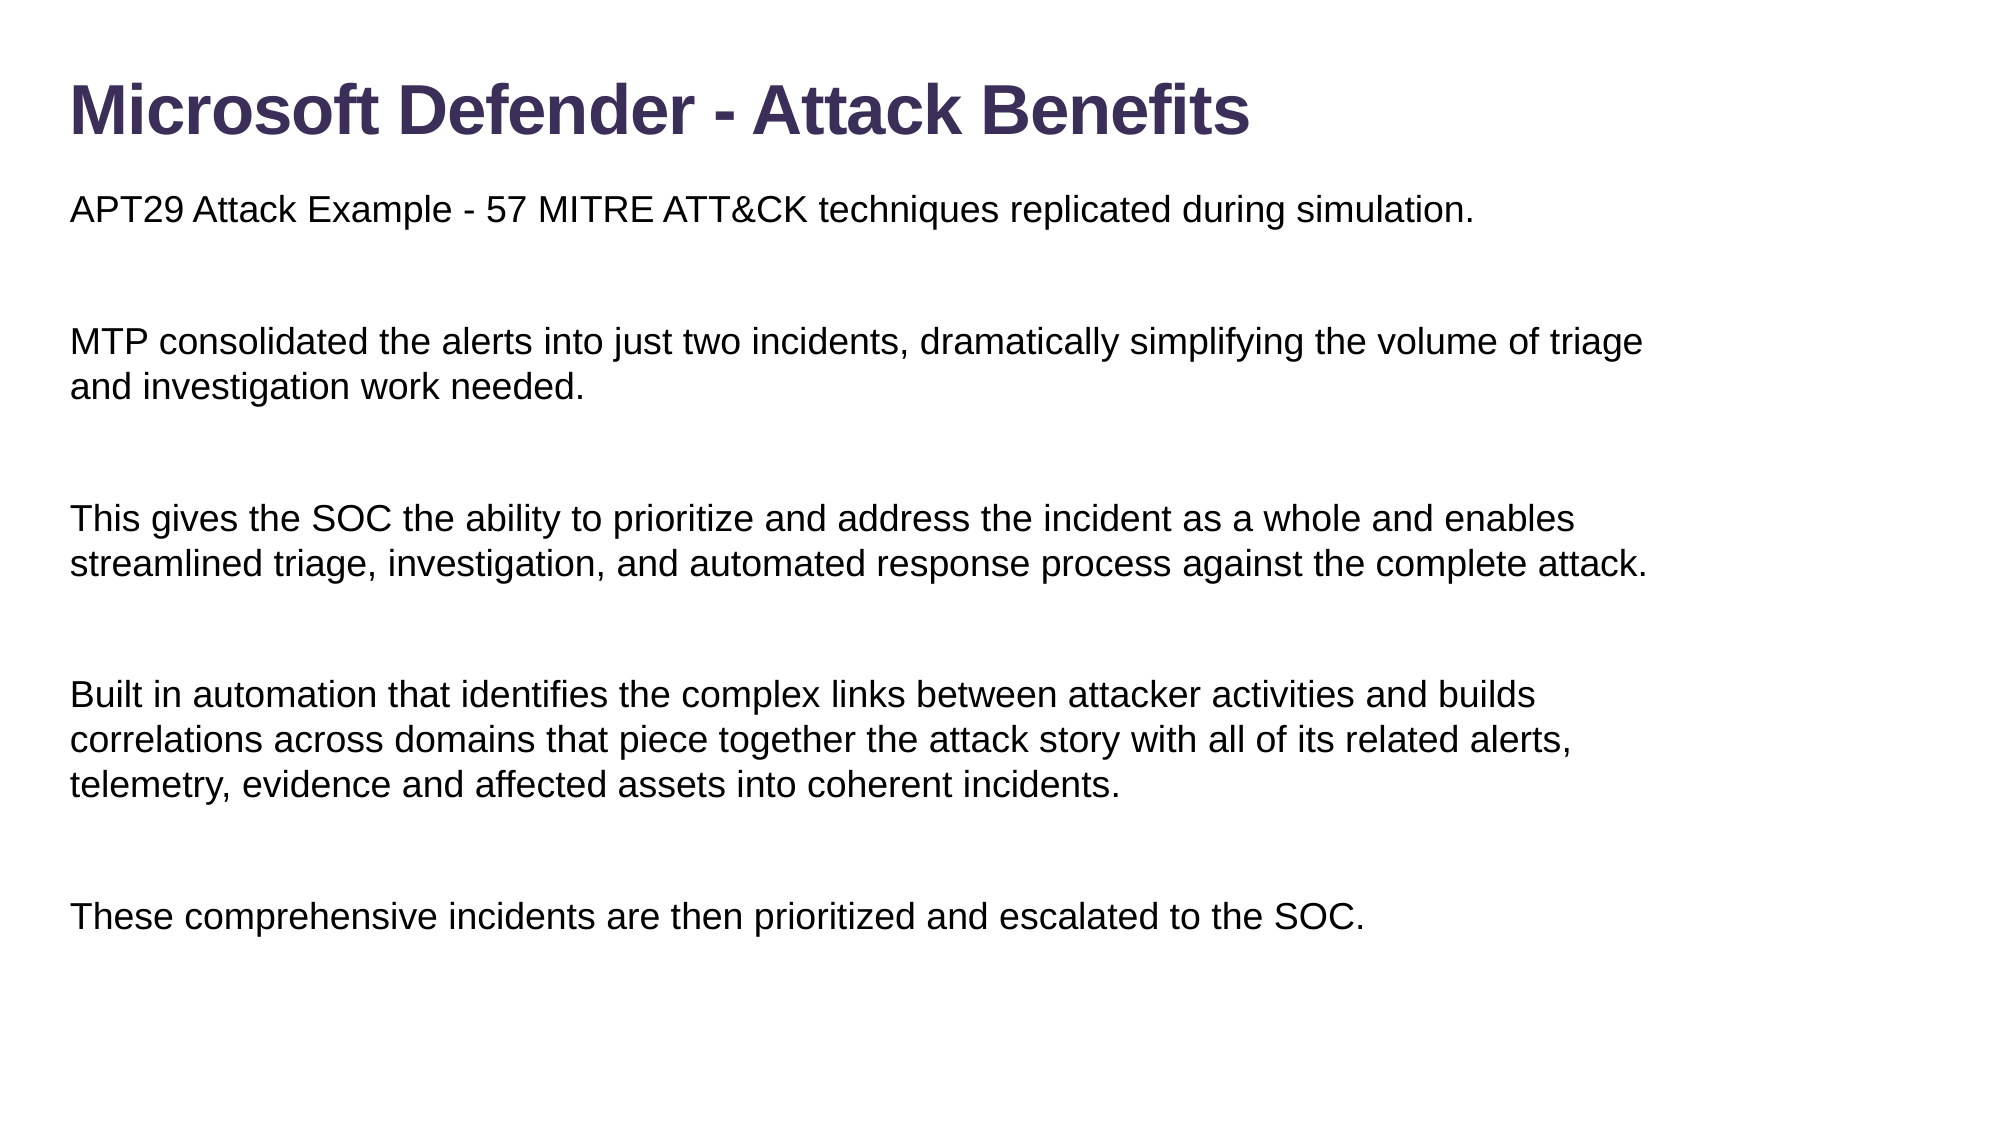

# Microsoft Defender - Attack Benefits
APT29 Attack Example - 57 MITRE ATT&CK techniques replicated during simulation.

MTP consolidated the alerts into just two incidents, dramatically simplifying the volume of triage and investigation work needed.

This gives the SOC the ability to prioritize and address the incident as a whole and enables streamlined triage, investigation, and automated response process against the complete attack.

Built in automation that identifies the complex links between attacker activities and builds correlations across domains that piece together the attack story with all of its related alerts, telemetry, evidence and affected assets into coherent incidents.

These comprehensive incidents are then prioritized and escalated to the SOC.